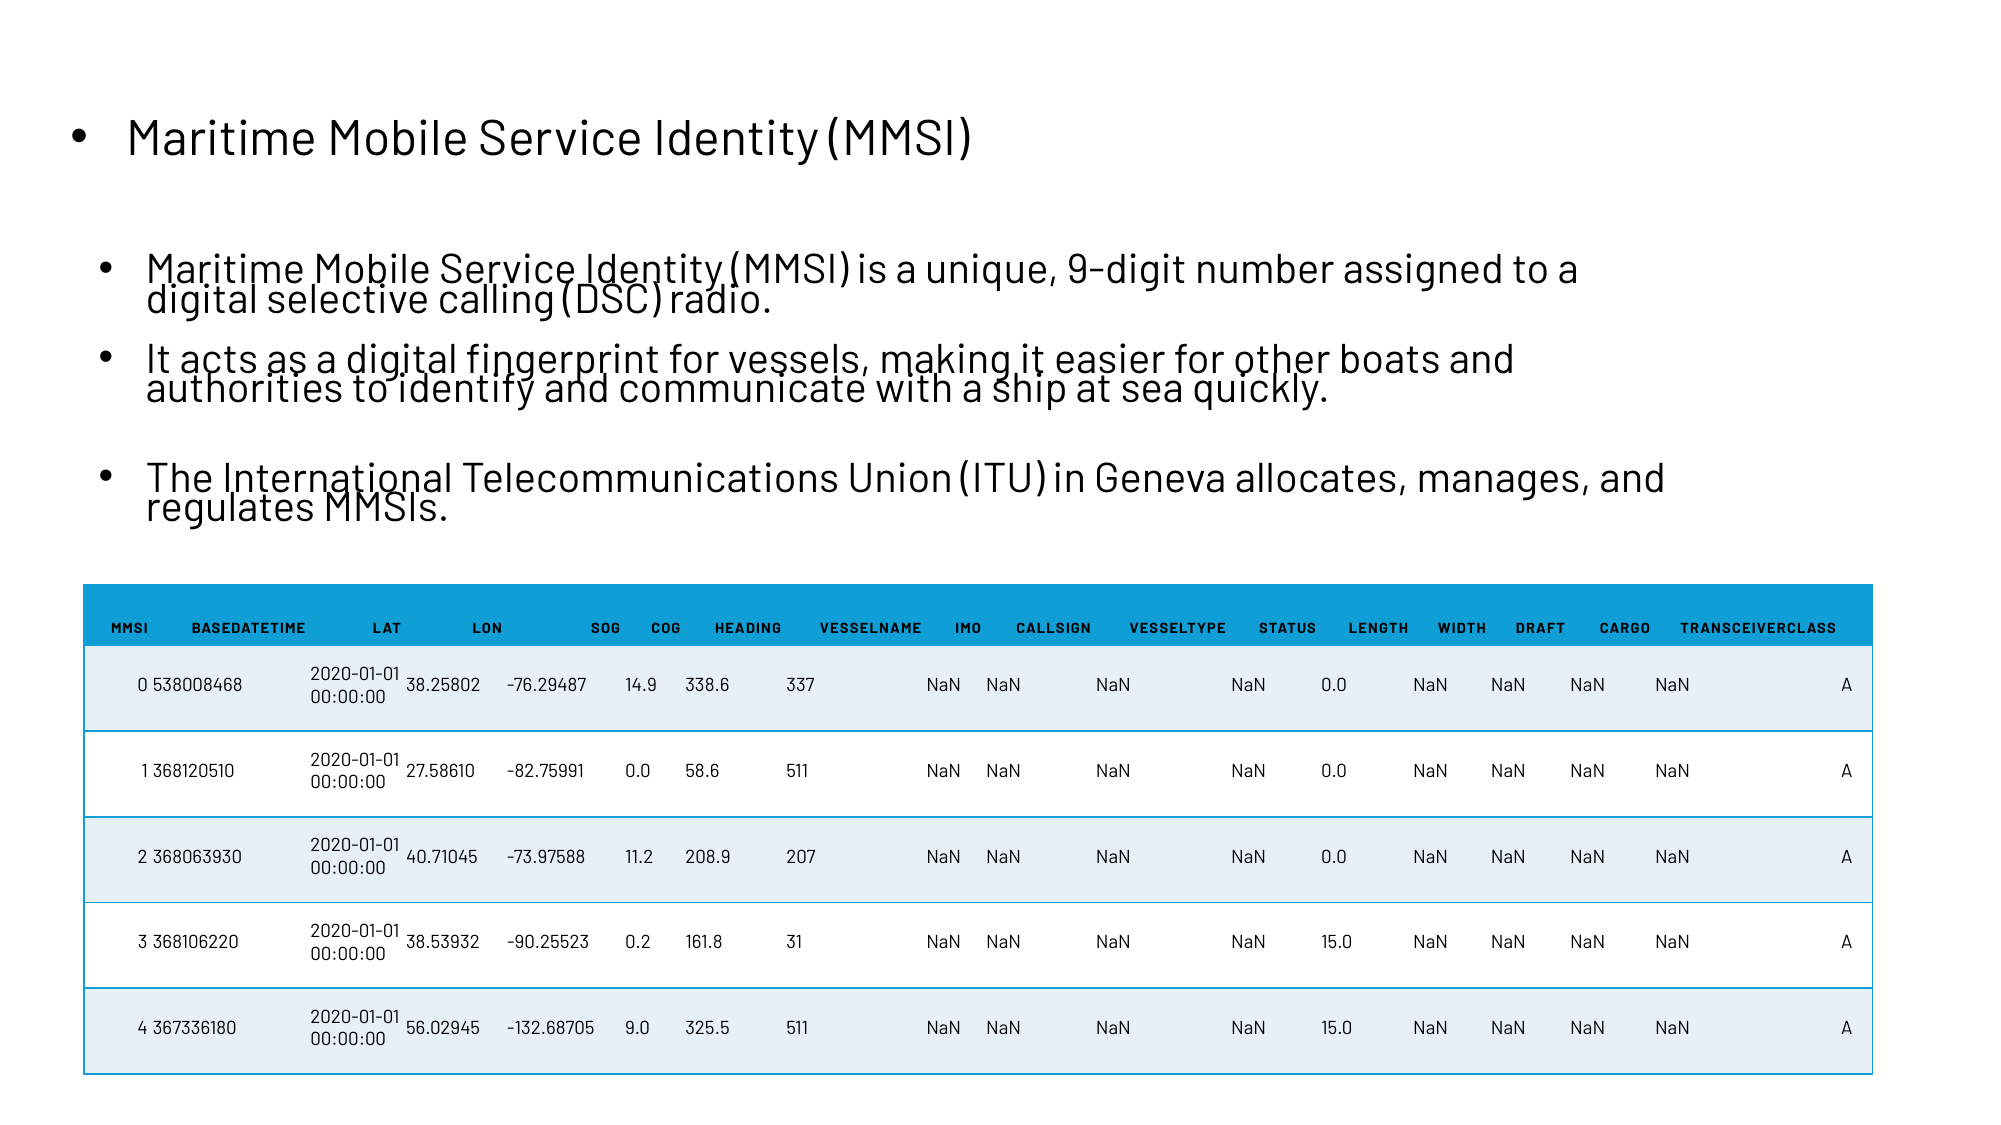

Maritime Mobile Service Identity (MMSI)
Maritime Mobile Service Identity (MMSI) is a unique, 9-digit number assigned to a digital selective calling (DSC) radio.

It acts as a digital fingerprint for vessels, making it easier for other boats and authorities to identify and communicate with a ship at sea quickly.

The International Telecommunications Union (ITU) in Geneva allocates, manages, and regulates MMSIs.

| MMSI | BaseDateTime | LAT | LON | SOG | COG | Heading | VesselName | IMO | CallSign | VesselType | Status | Length | Width | Draft | Cargo | TransceiverClass |  |
| --- | --- | --- | --- | --- | --- | --- | --- | --- | --- | --- | --- | --- | --- | --- | --- | --- | --- |
| 0 | 538008468 | 2020-01-01 00:00:00 | 38.25802 | -76.29487 | 14.9 | 338.6 | 337 | NaN | NaN | NaN | NaN | 0.0 | NaN | NaN | NaN | NaN | A |
| 1 | 368120510 | 2020-01-01 00:00:00 | 27.58610 | -82.75991 | 0.0 | 58.6 | 511 | NaN | NaN | NaN | NaN | 0.0 | NaN | NaN | NaN | NaN | A |
| 2 | 368063930 | 2020-01-01 00:00:00 | 40.71045 | -73.97588 | 11.2 | 208.9 | 207 | NaN | NaN | NaN | NaN | 0.0 | NaN | NaN | NaN | NaN | A |
| 3 | 368106220 | 2020-01-01 00:00:00 | 38.53932 | -90.25523 | 0.2 | 161.8 | 31 | NaN | NaN | NaN | NaN | 15.0 | NaN | NaN | NaN | NaN | A |
| 4 | 367336180 | 2020-01-01 00:00:00 | 56.02945 | -132.68705 | 9.0 | 325.5 | 511 | NaN | NaN | NaN | NaN | 15.0 | NaN | NaN | NaN | NaN | A |